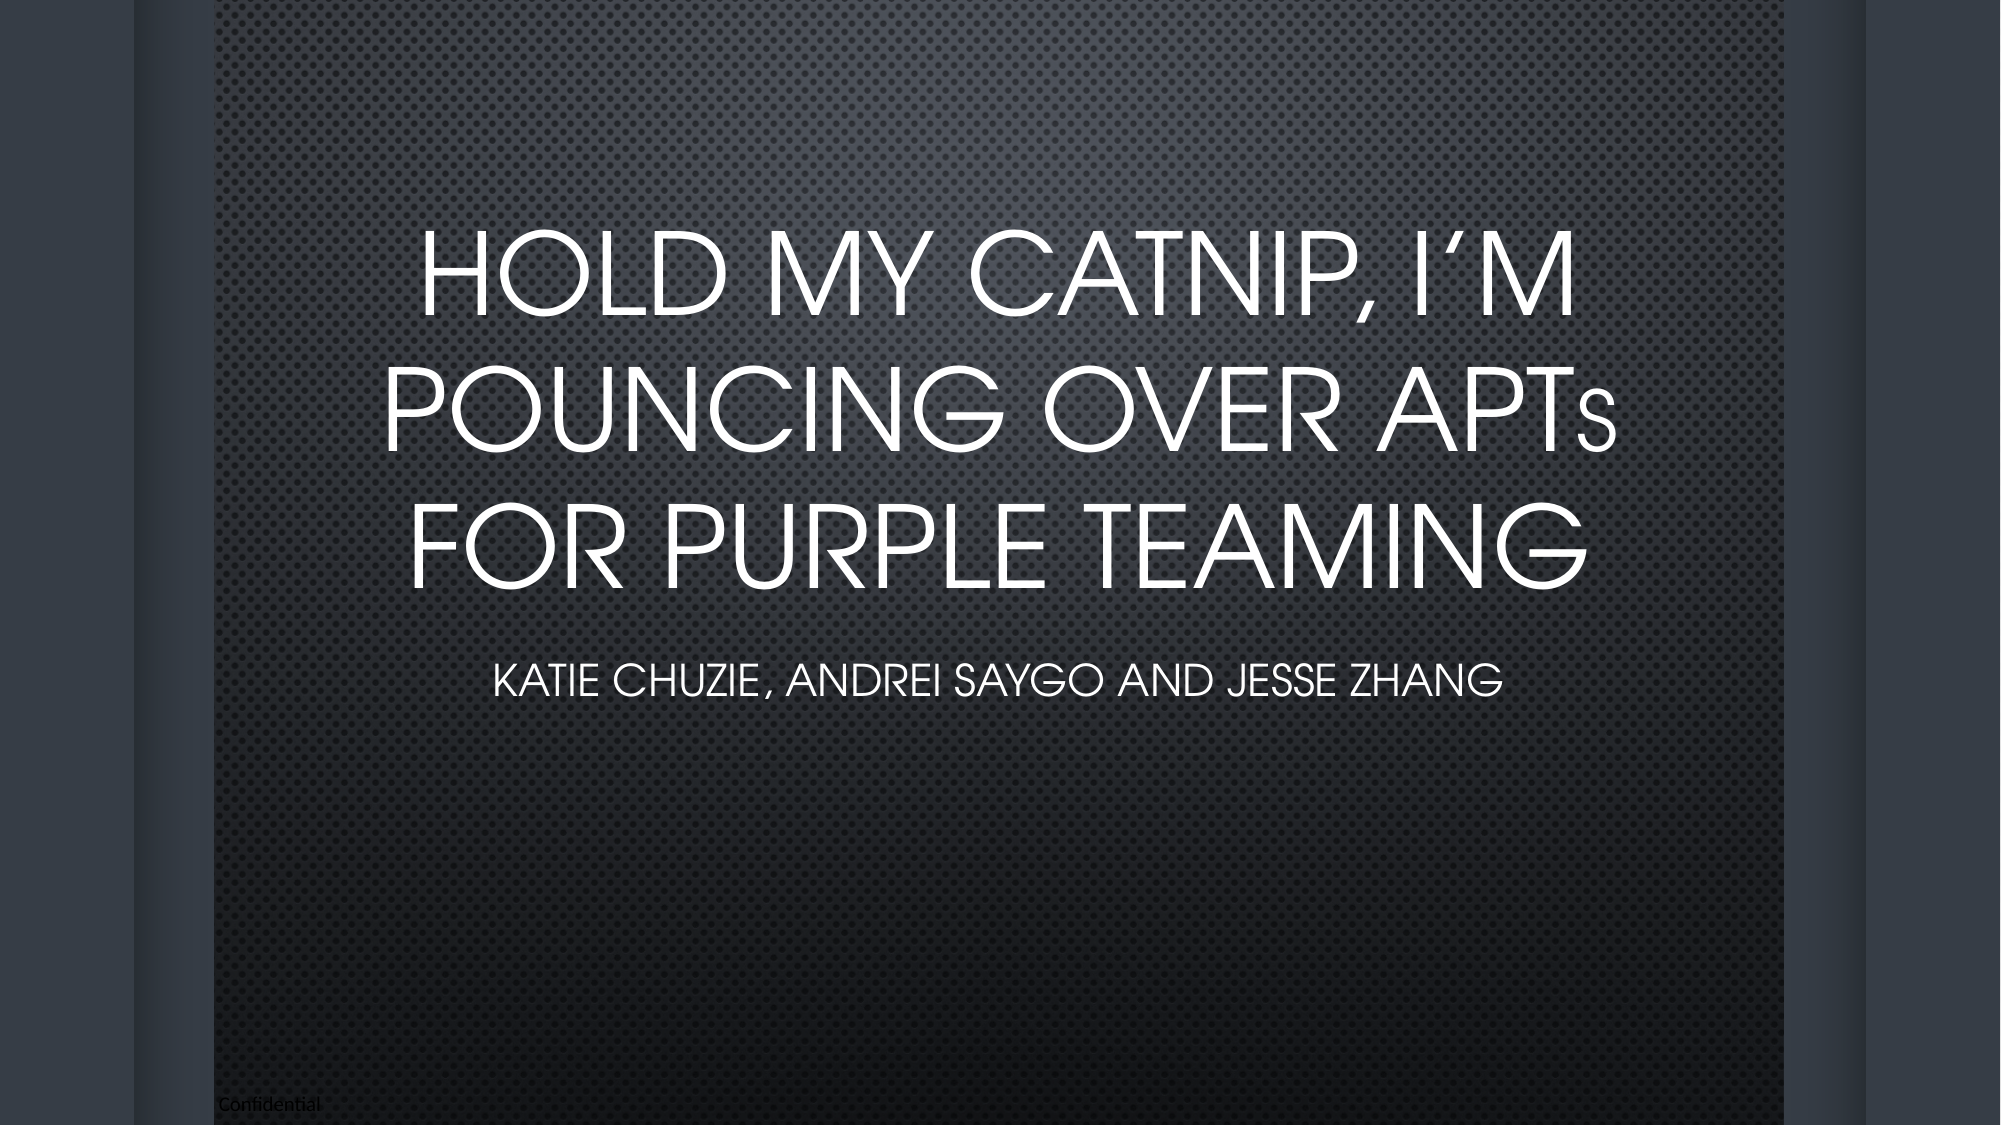

Hold my catnip, I’m Pouncing Over APTs for Purple Teaming

Katie Chuzie, Andrei Saygo and Jesse Zhang